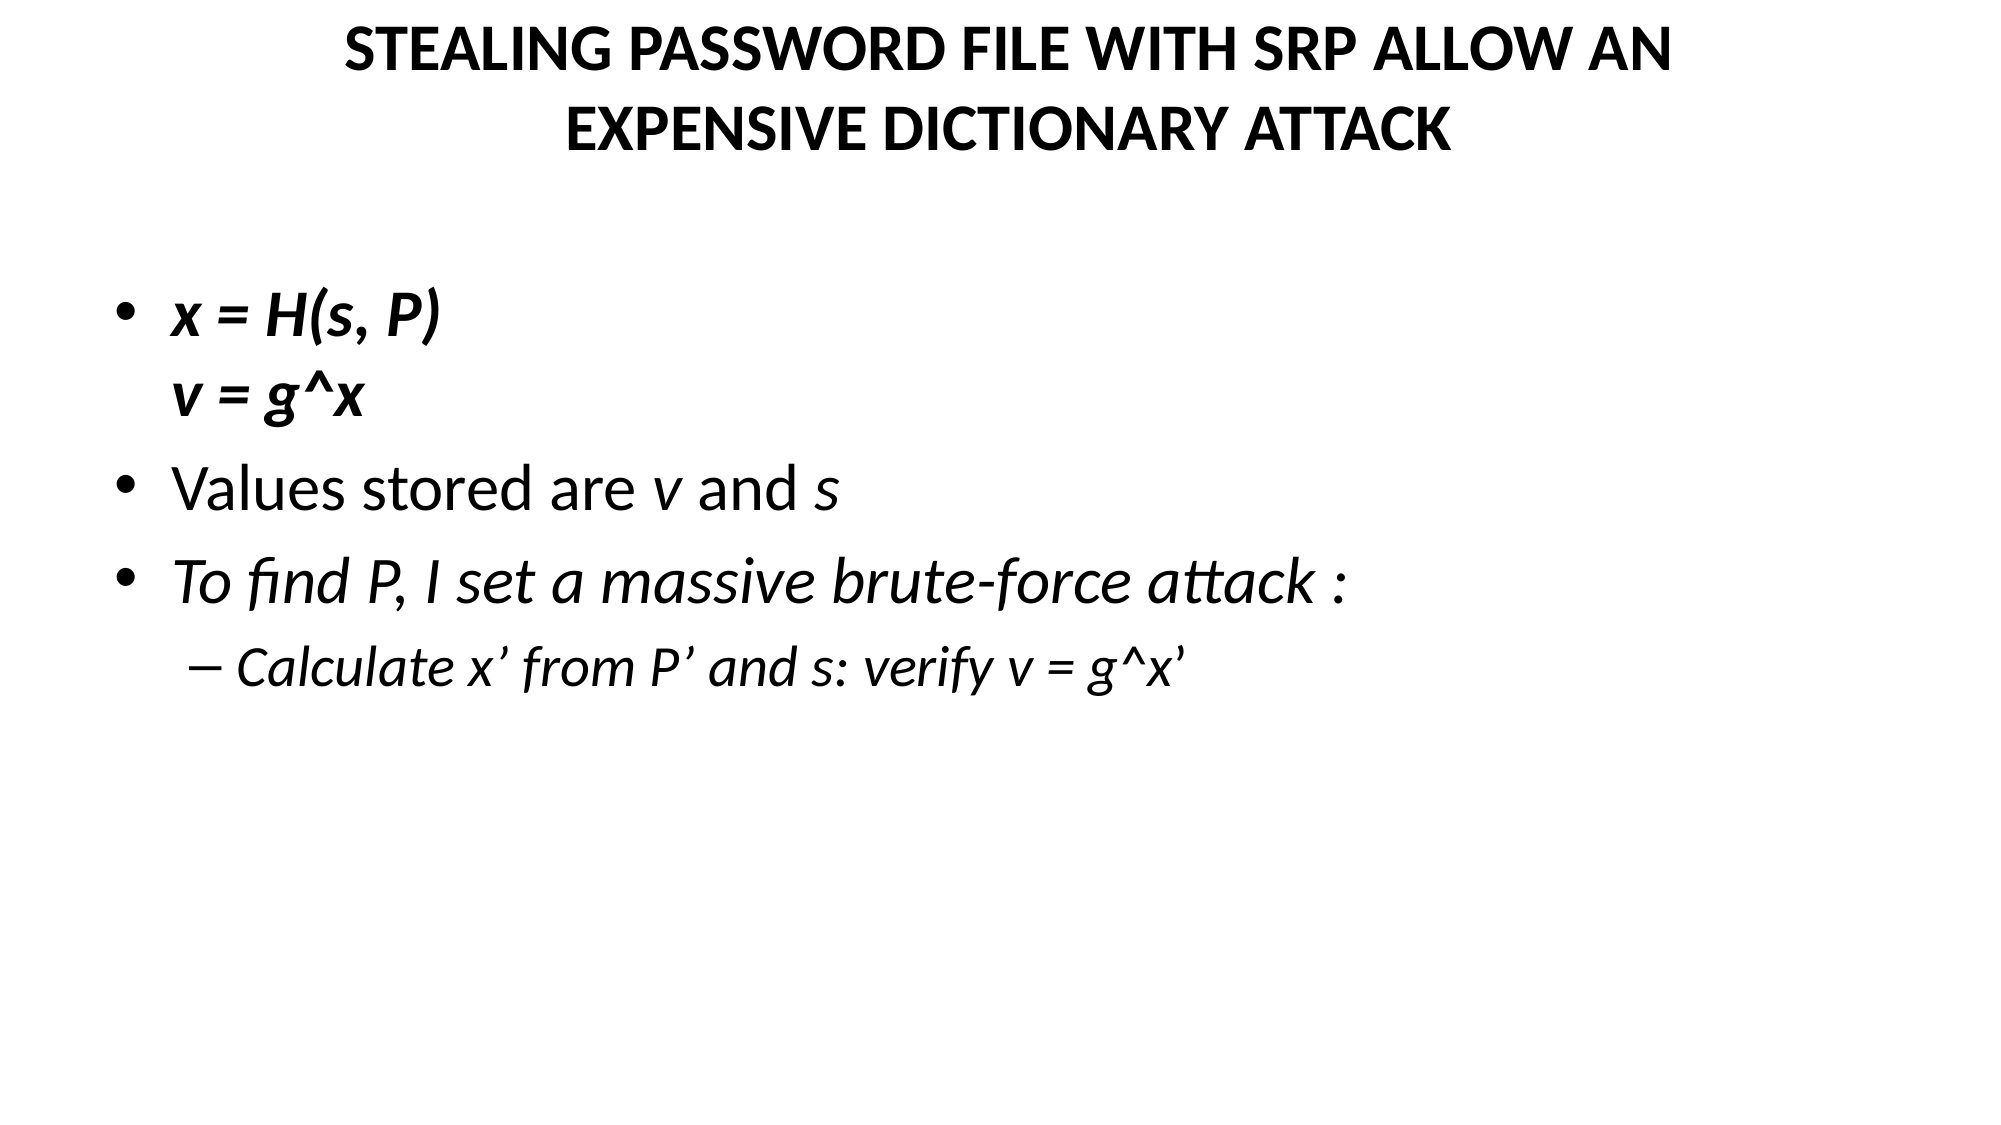

# STEALING PASSWORD FILE WITH SRP ALLOW AN EXPENSIVE DICTIONARY ATTACK
x = H(s, P)
v = g^x
Values stored are v and s
To find P, I set a massive brute-force attack :
Calculate x’ from P’ and s: verify v = g^x’